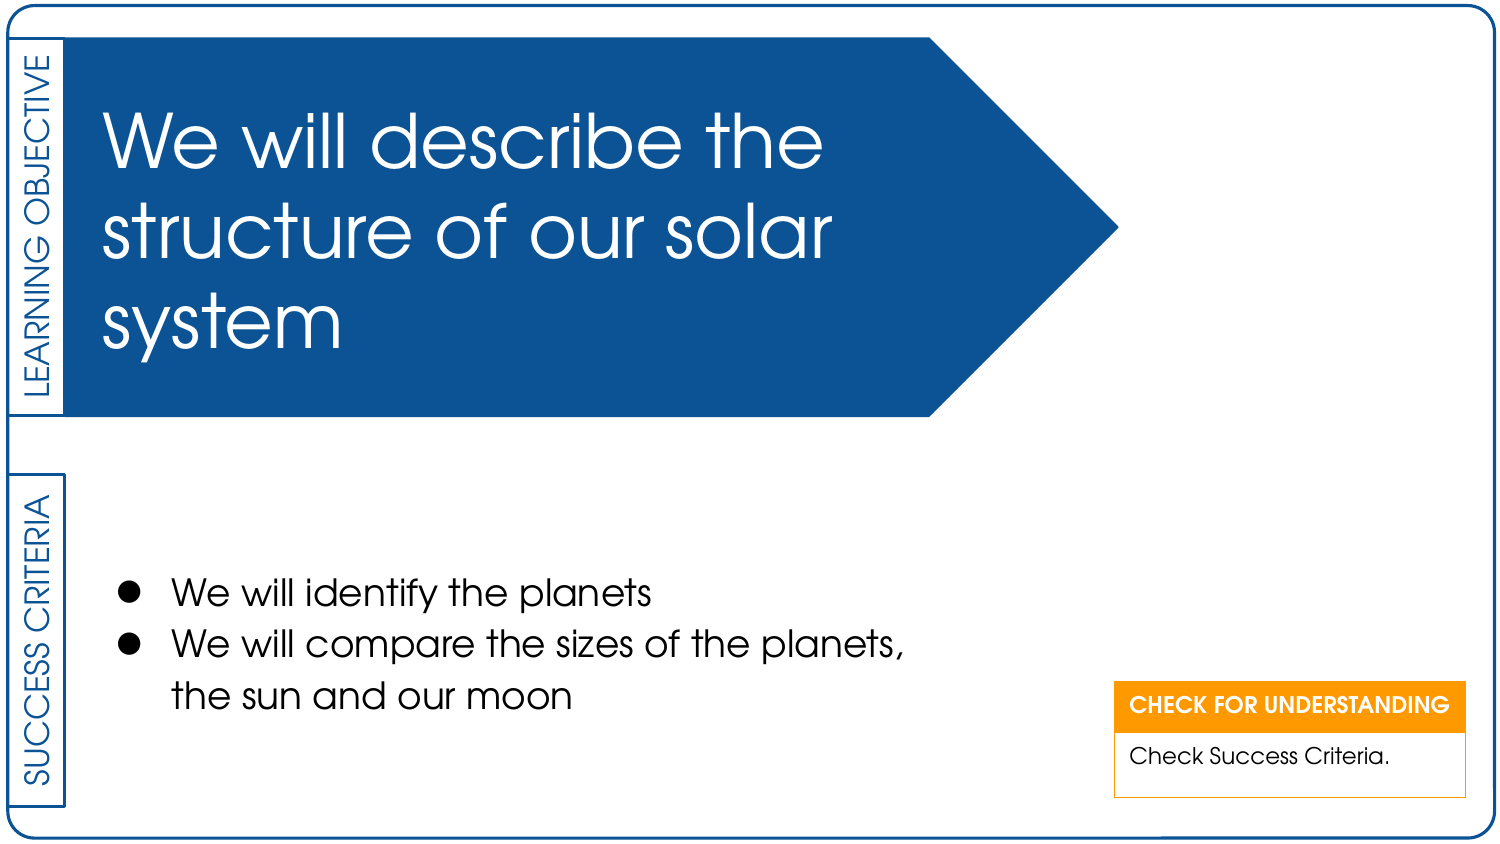

# We will describe the structure of our solar system
We will identify the planets
We will compare the sizes of the planets, the sun and our moon
| CHECK FOR UNDERSTANDING |
| --- |
| Check Success Criteria. |